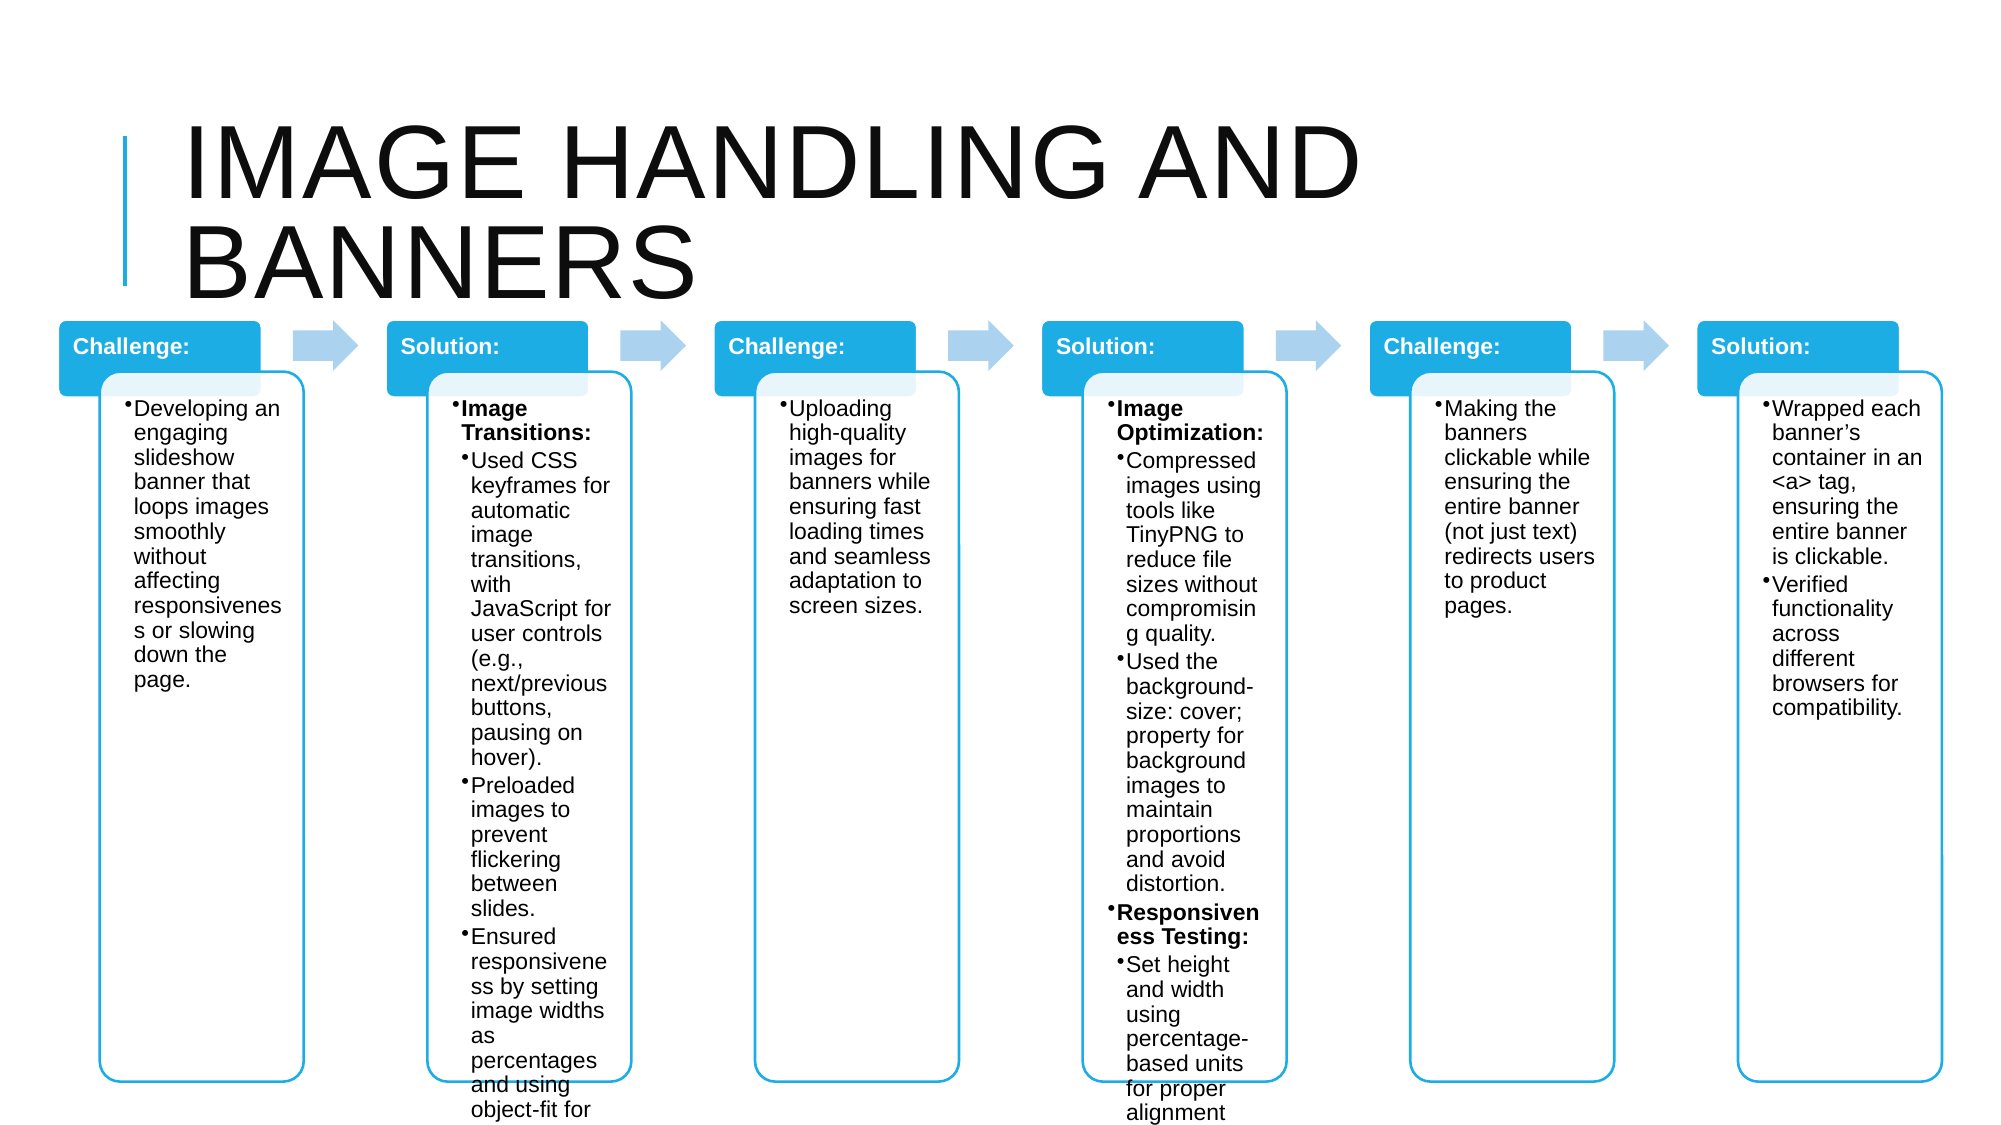

# Image Handling and Banners
Challenge:
Developing an engaging slideshow banner that loops images smoothly without affecting responsiveness or slowing down the page.

Solution:
Image Transitions:
Used CSS keyframes for automatic image transitions, with JavaScript for user controls (e.g., next/previous buttons, pausing on hover).
Preloaded images to prevent flickering between slides.
Ensured responsiveness by setting image widths as percentages and using object-fit for proper scaling.

Challenge:
Uploading high-quality images for banners while ensuring fast loading times and seamless adaptation to screen sizes.

Solution:
Image Optimization:
Compressed images using tools like TinyPNG to reduce file sizes without compromising quality.
Used the background-size: cover; property for background images to maintain proportions and avoid distortion.
Responsiveness Testing:
Set height and width using percentage-based units for proper alignment and scaling across devices.

Challenge:
Making the banners clickable while ensuring the entire banner (not just text) redirects users to product pages.

Solution:
Wrapped each banner’s container in an <a> tag, ensuring the entire banner is clickable.
Verified functionality across different browsers for compatibility.